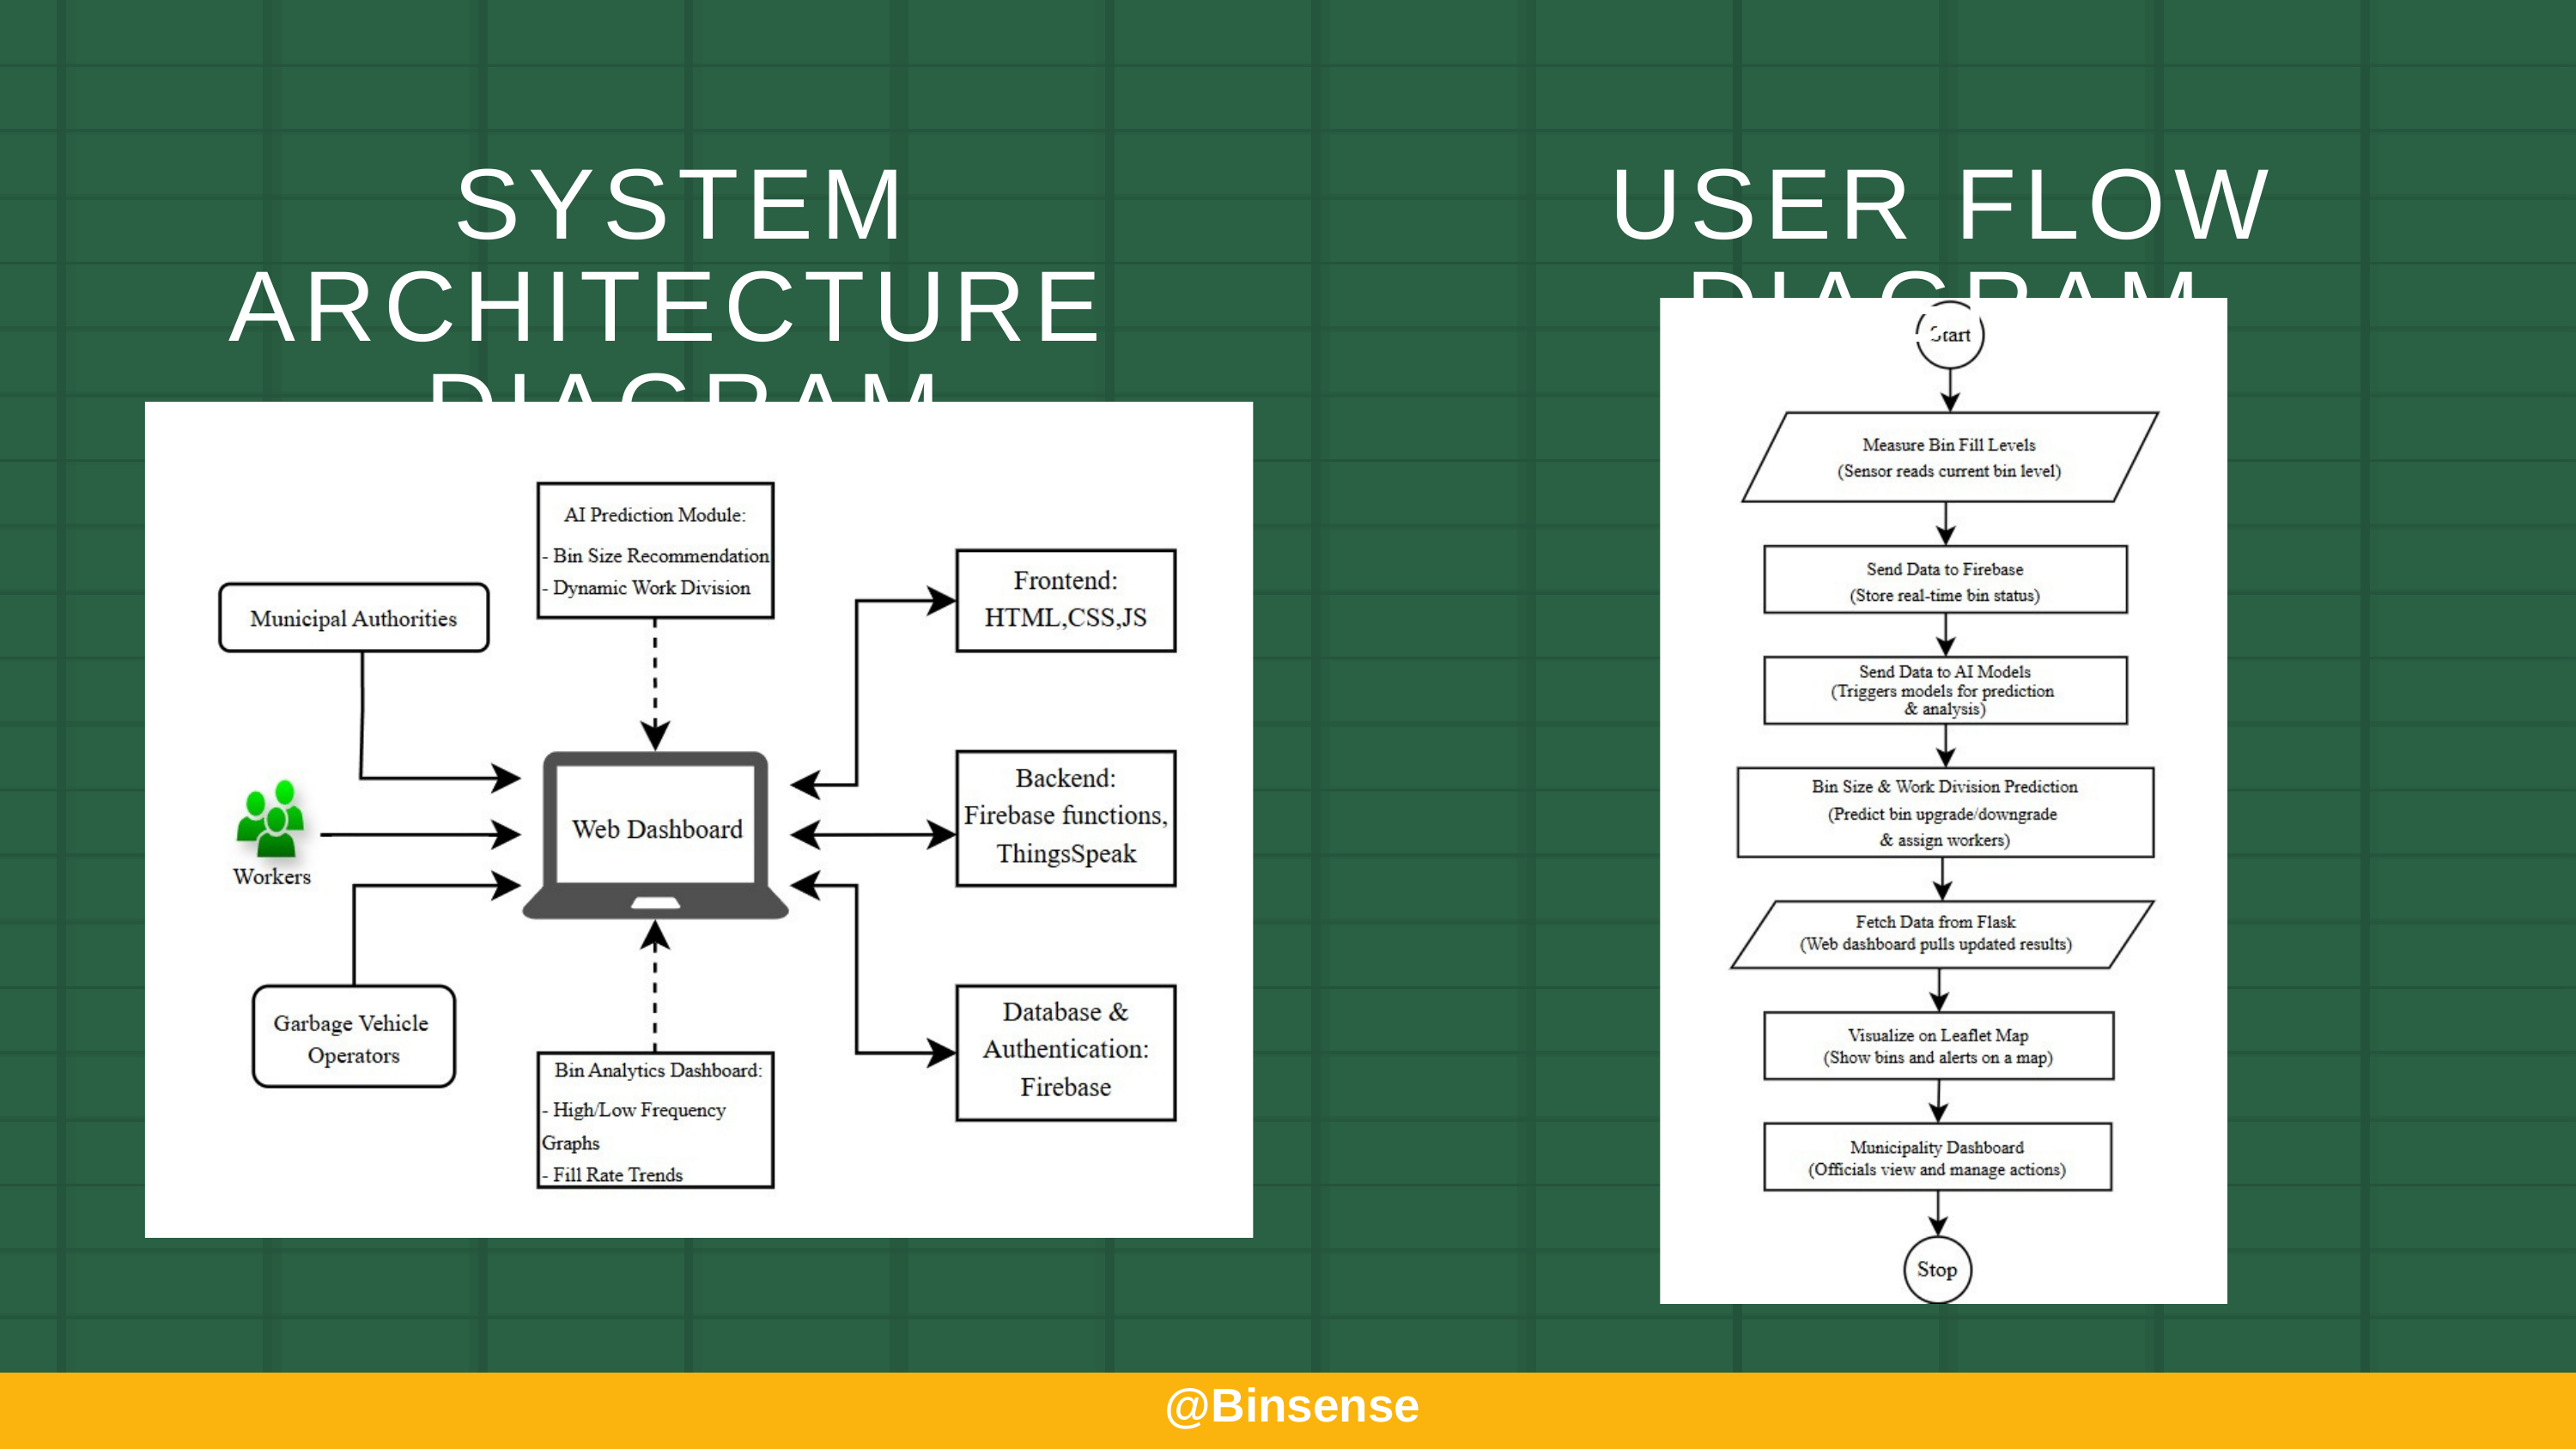

SYSTEM ARCHITECTURE
DIAGRAM
USER FLOW DIAGRAM

@Binsense